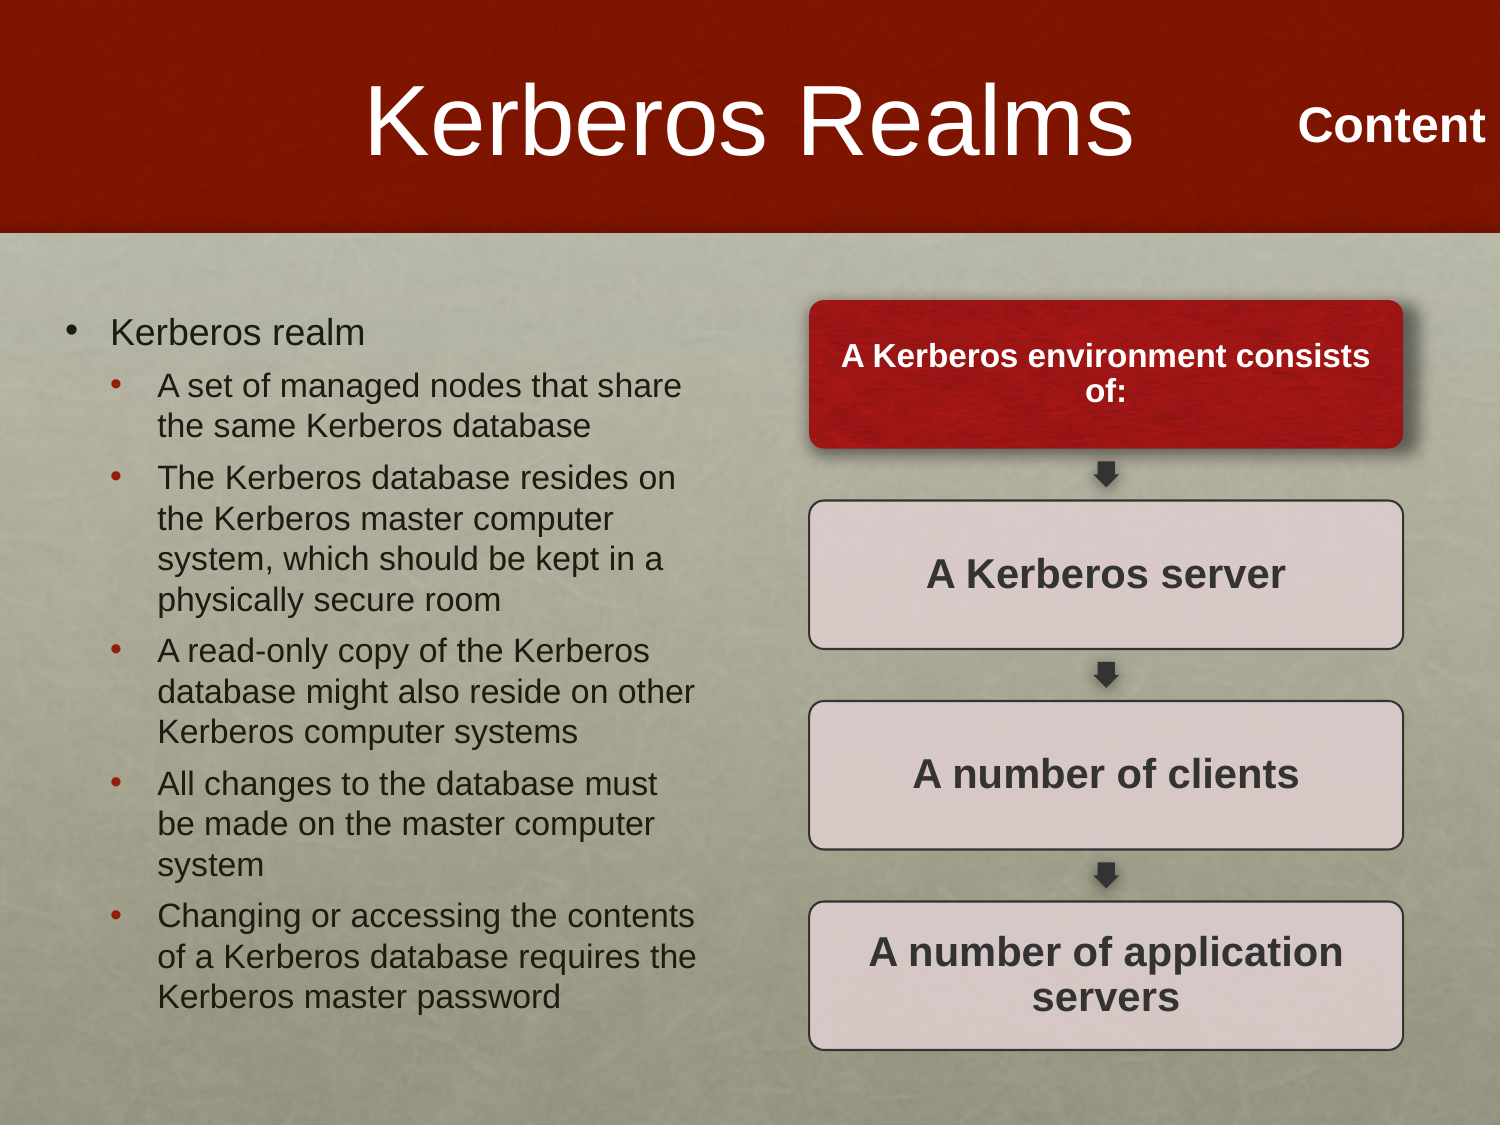

# Kerberos Realms
Kerberos realm
A set of managed nodes that share the same Kerberos database
The Kerberos database resides on the Kerberos master computer system, which should be kept in a physically secure room
A read-only copy of the Kerberos database might also reside on other Kerberos computer systems
All changes to the database must be made on the master computer system
Changing or accessing the contents of a Kerberos database requires the Kerberos master password
A Kerberos environment consists of:
A Kerberos server
A number of clients
A number of application servers